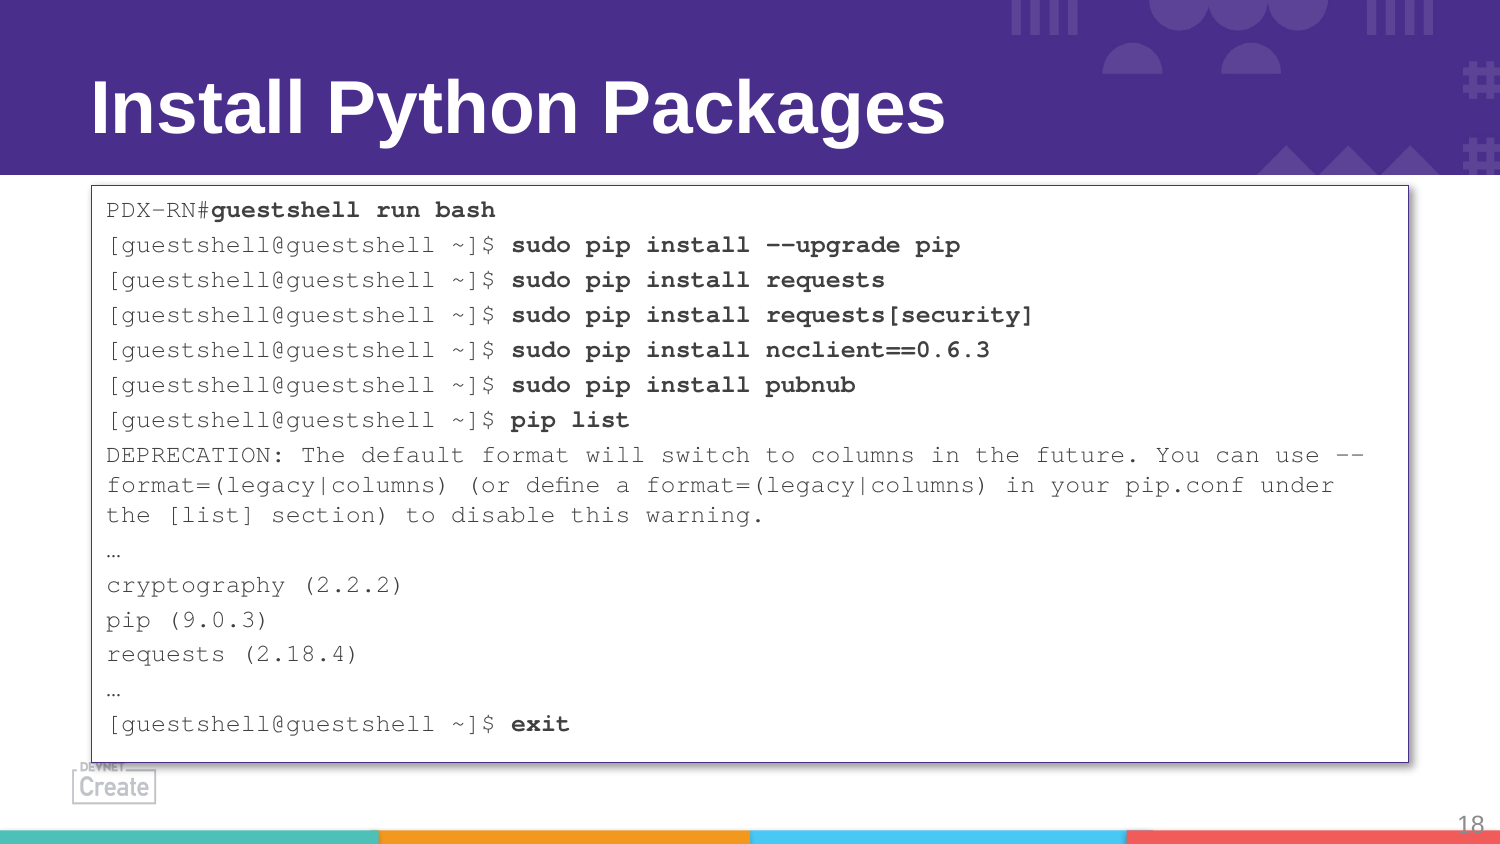

# Install Python Packages
PDX-RN#guestshell run bash
[guestshell@guestshell ~]$ sudo pip install --upgrade pip
[guestshell@guestshell ~]$ sudo pip install requests
[guestshell@guestshell ~]$ sudo pip install requests[security]
[guestshell@guestshell ~]$ sudo pip install ncclient==0.6.3
[guestshell@guestshell ~]$ sudo pip install pubnub
[guestshell@guestshell ~]$ pip list
DEPRECATION: The default format will switch to columns in the future. You can use --format=(legacy|columns) (or define a format=(legacy|columns) in your pip.conf under the [list] section) to disable this warning.
…
cryptography (2.2.2)
pip (9.0.3)
requests (2.18.4)
…
[guestshell@guestshell ~]$ exit
18